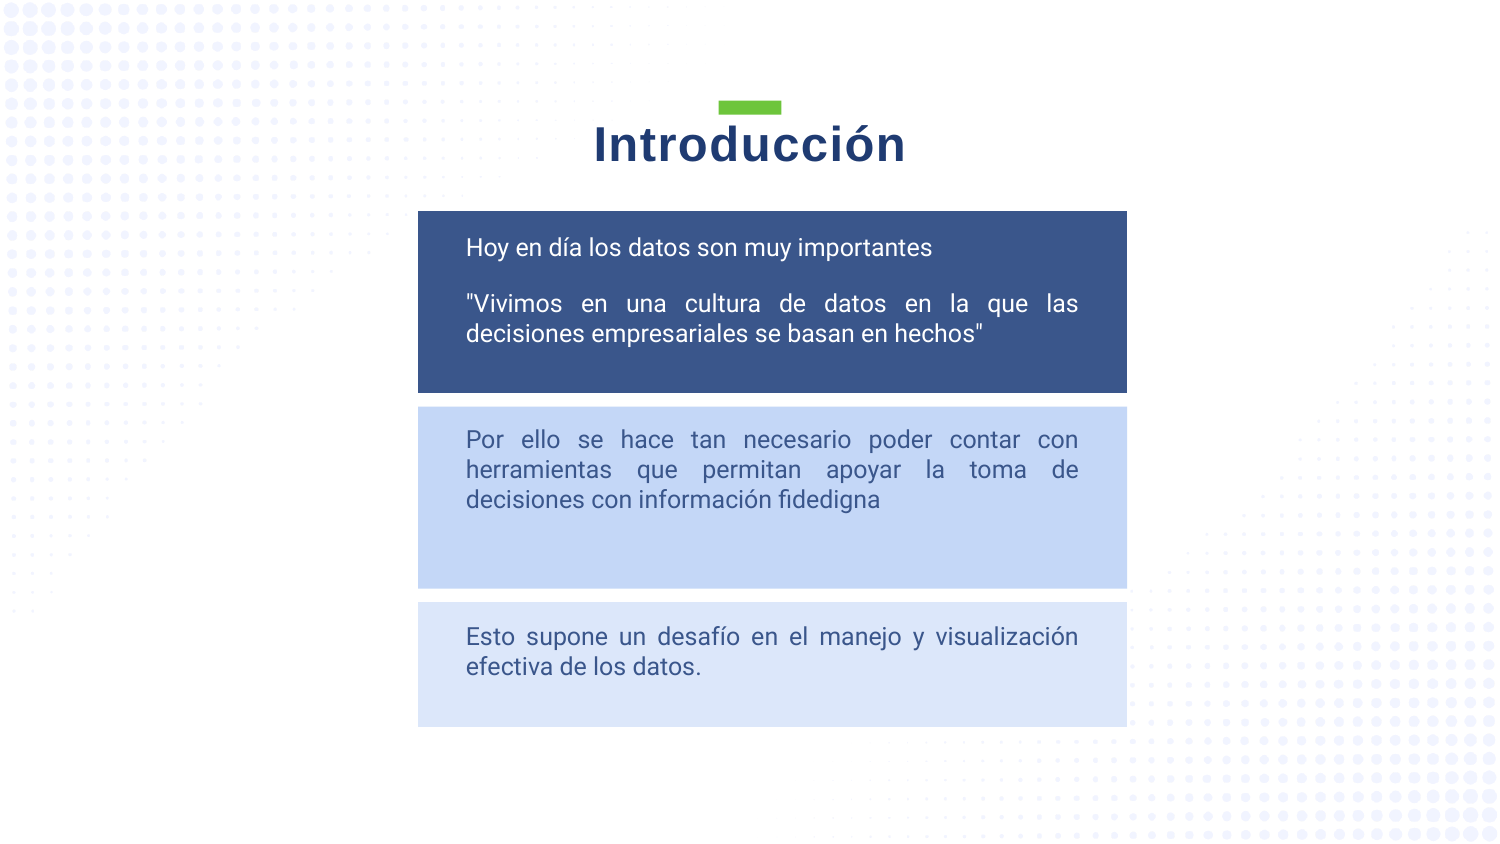

Introducción

Hoy en día los datos son muy importantes

"Vivimos en una cultura de datos en la que las decisiones empresariales se basan en hechos"

Por ello se hace tan necesario poder contar con herramientas que permitan apoyar la toma de decisiones con información fidedigna

Esto supone un desafío en el manejo y visualización efectiva de los datos.